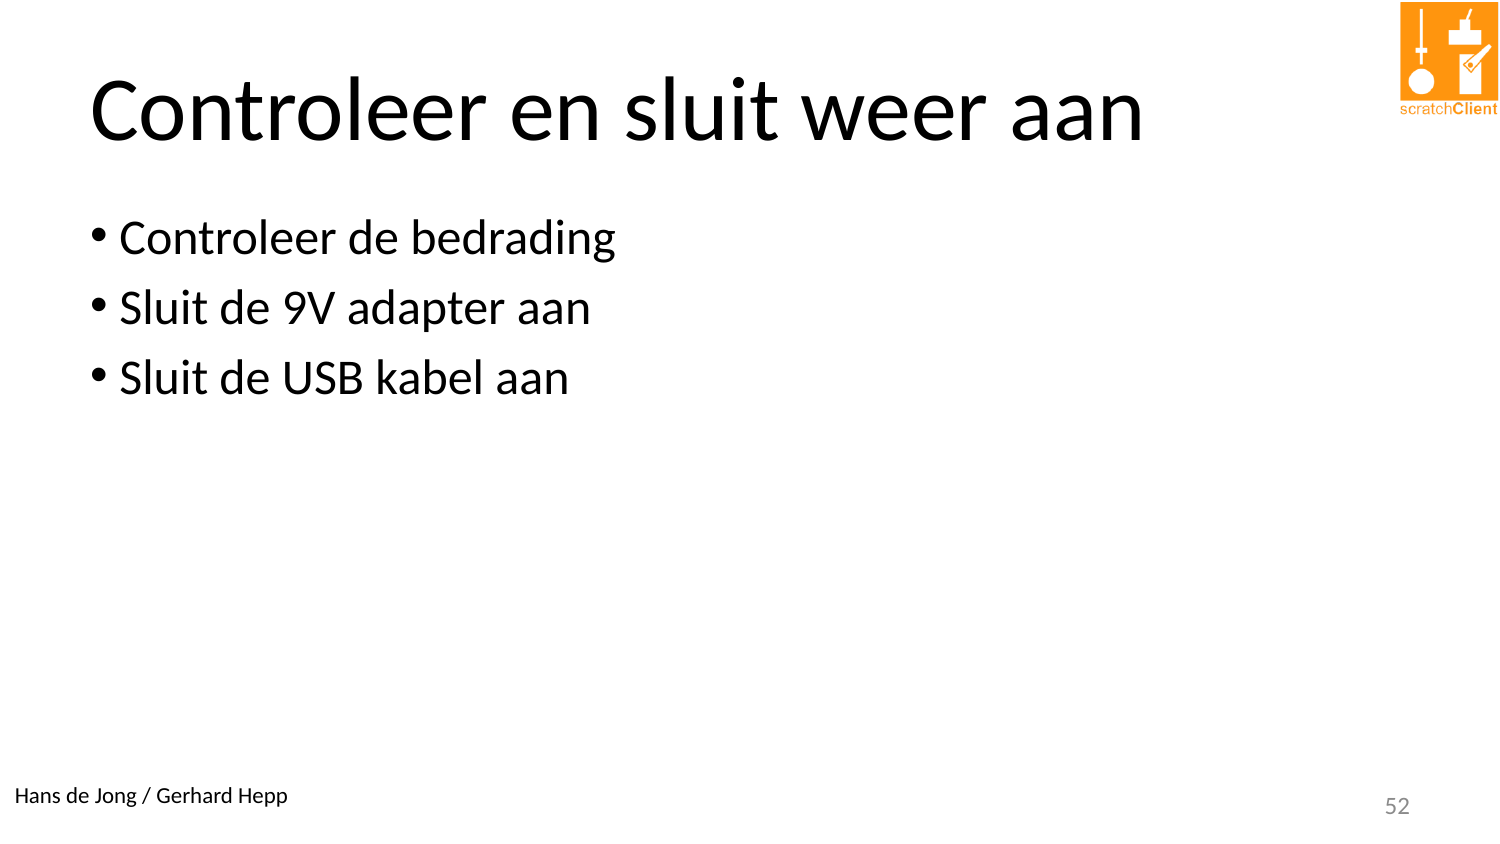

# Controleer en sluit weer aan
Controleer de bedrading
Sluit de 9V adapter aan
Sluit de USB kabel aan
52